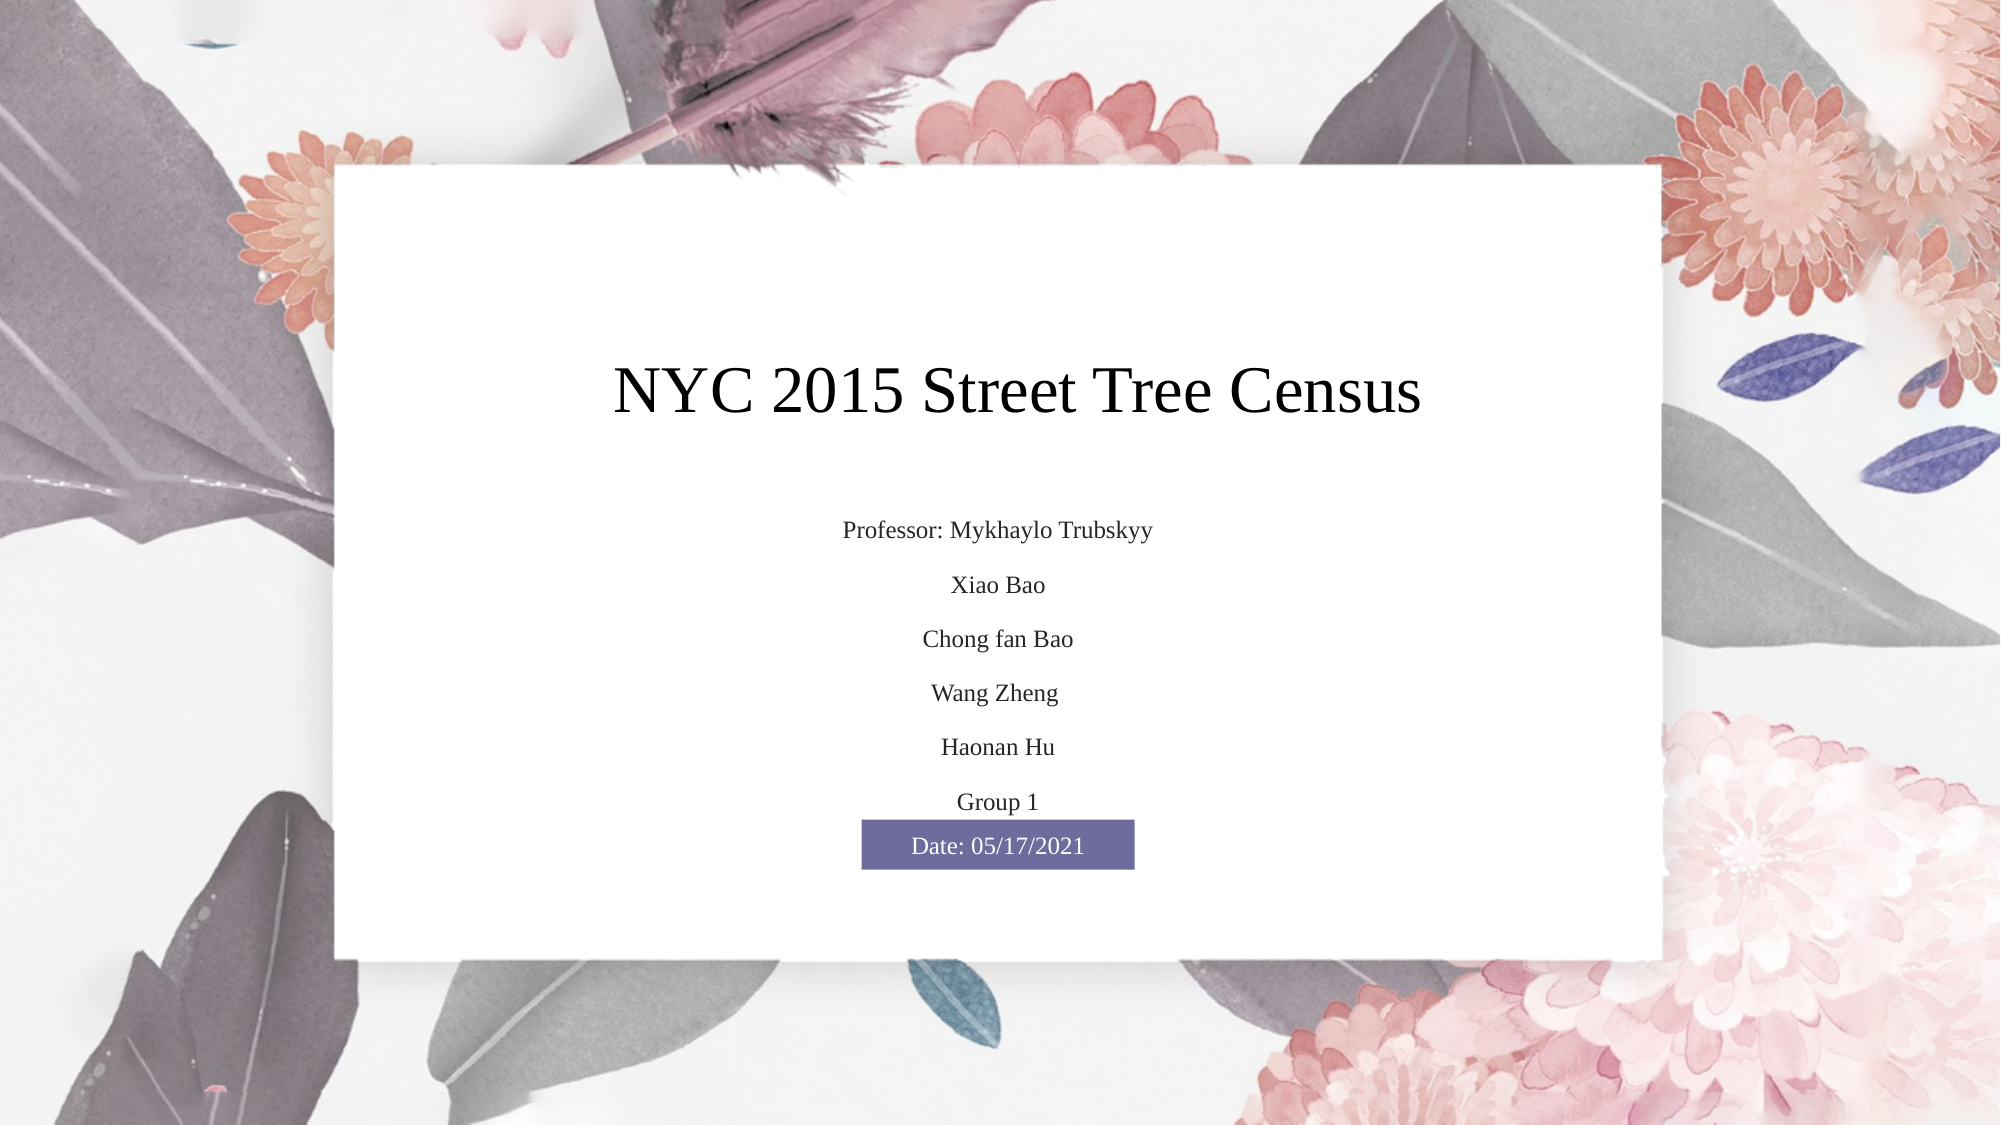

Professor: Mykhaylo Trubskyy
Xiao Bao
Chong fan Bao
Wang Zheng
Haonan Hu
Group 1
Date: 05/17/2021
NYC 2015 Street Tree Census